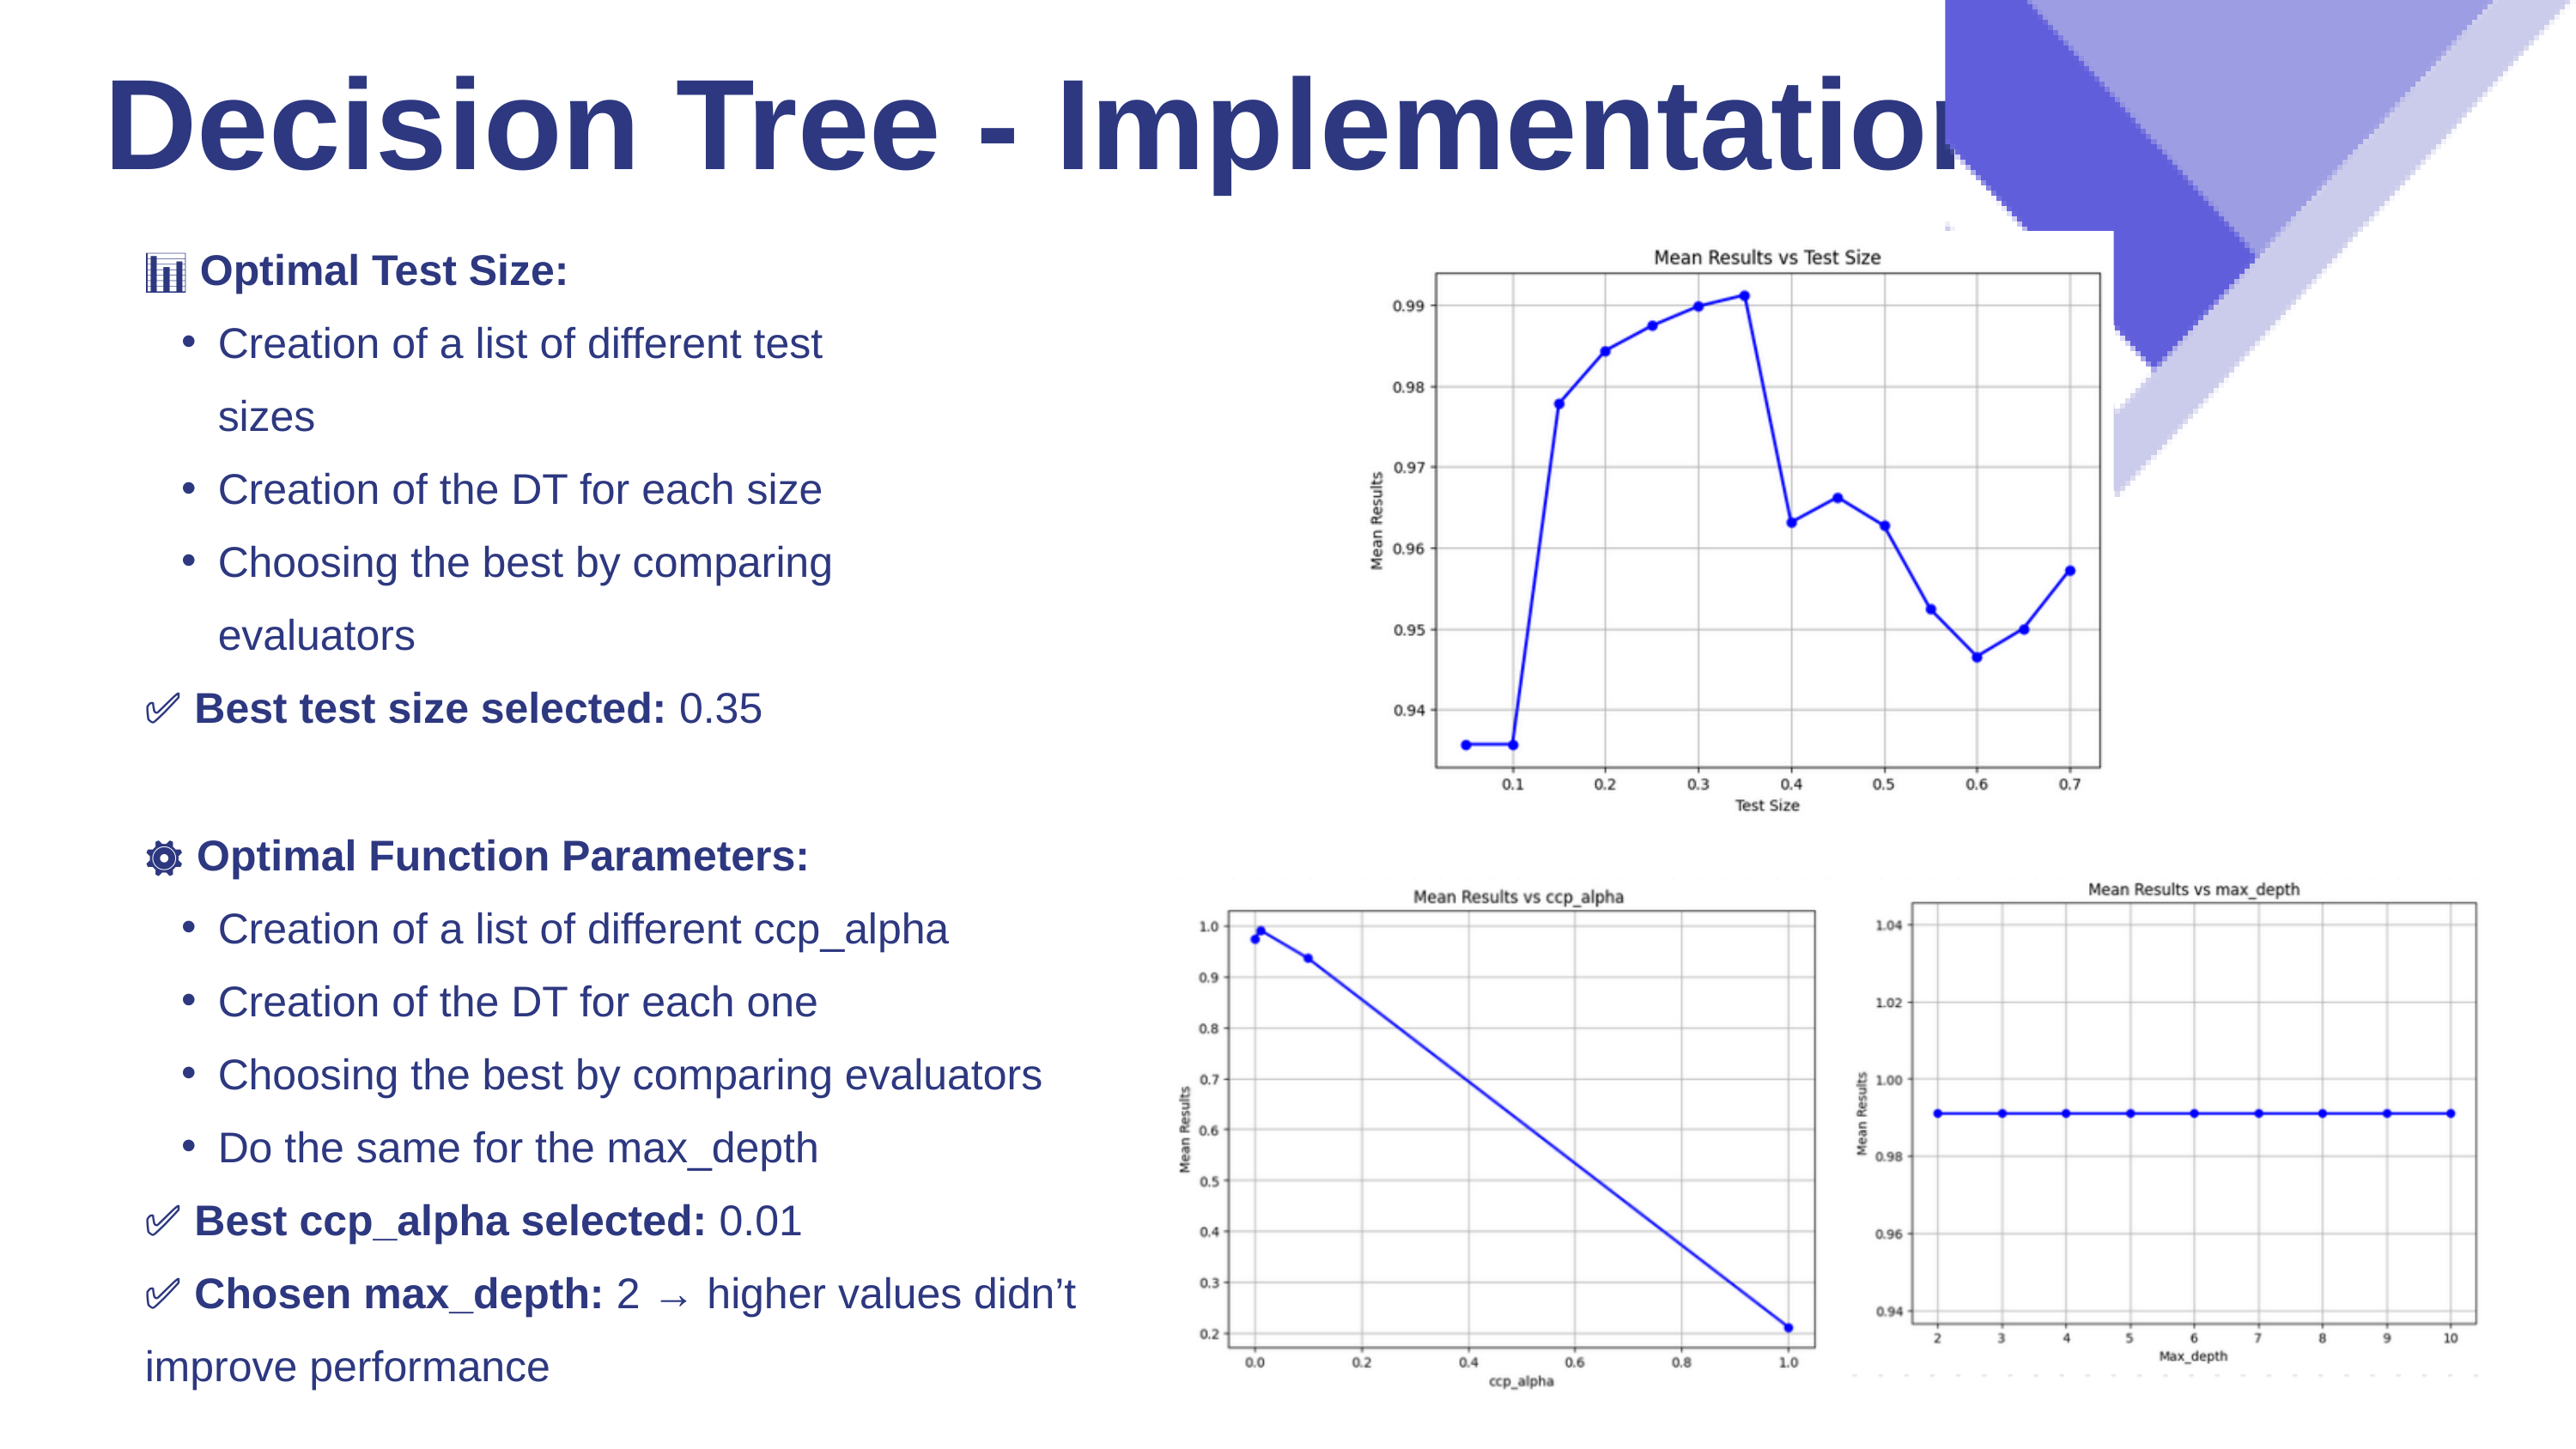

Decision Tree - Implementation
📊 Optimal Test Size:
Creation of a list of different test sizes
Creation of the DT for each size
Choosing the best by comparing evaluators
✅ Best test size selected: 0.35

⚙️ Optimal Function Parameters:
Creation of a list of different ccp_alpha
Creation of the DT for each one
Choosing the best by comparing evaluators
Do the same for the max_depth
✅ Best ccp_alpha selected: 0.01
✅ Chosen max_depth: 2 → higher values didn’t improve performance